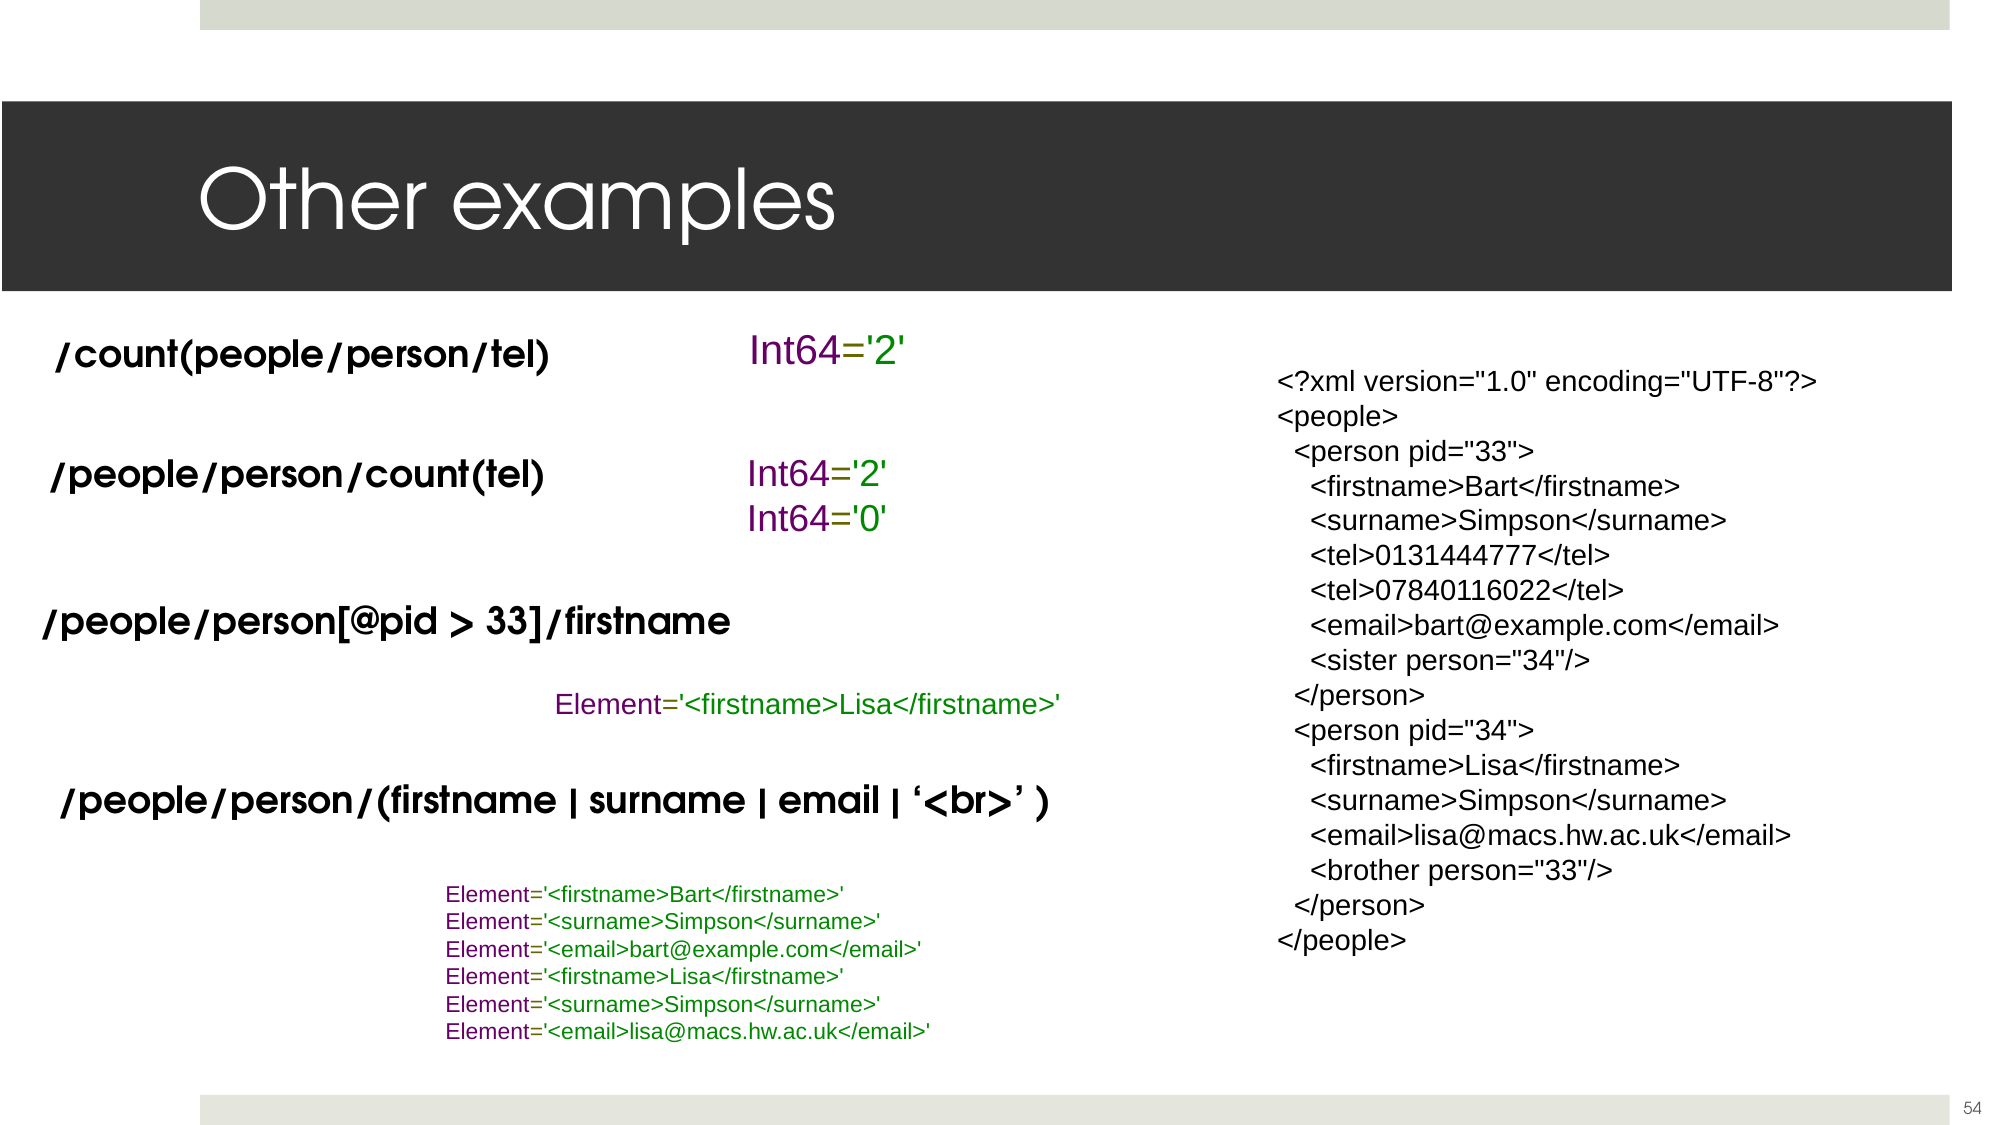

# Other examples
/count(people/person/tel)
Int64='2'
<?xml version="1.0" encoding="UTF-8"?>
<people>
  <person pid="33">
    <firstname>Bart</firstname>
    <surname>Simpson</surname>
    <tel>0131444777</tel>
    <tel>07840116022</tel>
    <email>bart@example.com</email>
    <sister person="34"/>
  </person>
  <person pid="34">
    <firstname>Lisa</firstname>
    <surname>Simpson</surname>
    <email>lisa@macs.hw.ac.uk</email>
    <brother person="33"/>
  </person>
</people>
/people/person/count(tel)
Int64='2' Int64='0'
/people/person[@pid > 33]/firstname
Element='<firstname>Lisa</firstname>'
/people/person/(firstname | surname | email | ‘<br>’ )
Element='<firstname>Bart</firstname>' Element='<surname>Simpson</surname>' Element='<email>bart@example.com</email>' Element='<firstname>Lisa</firstname>' Element='<surname>Simpson</surname>' Element='<email>lisa@macs.hw.ac.uk</email>'
54